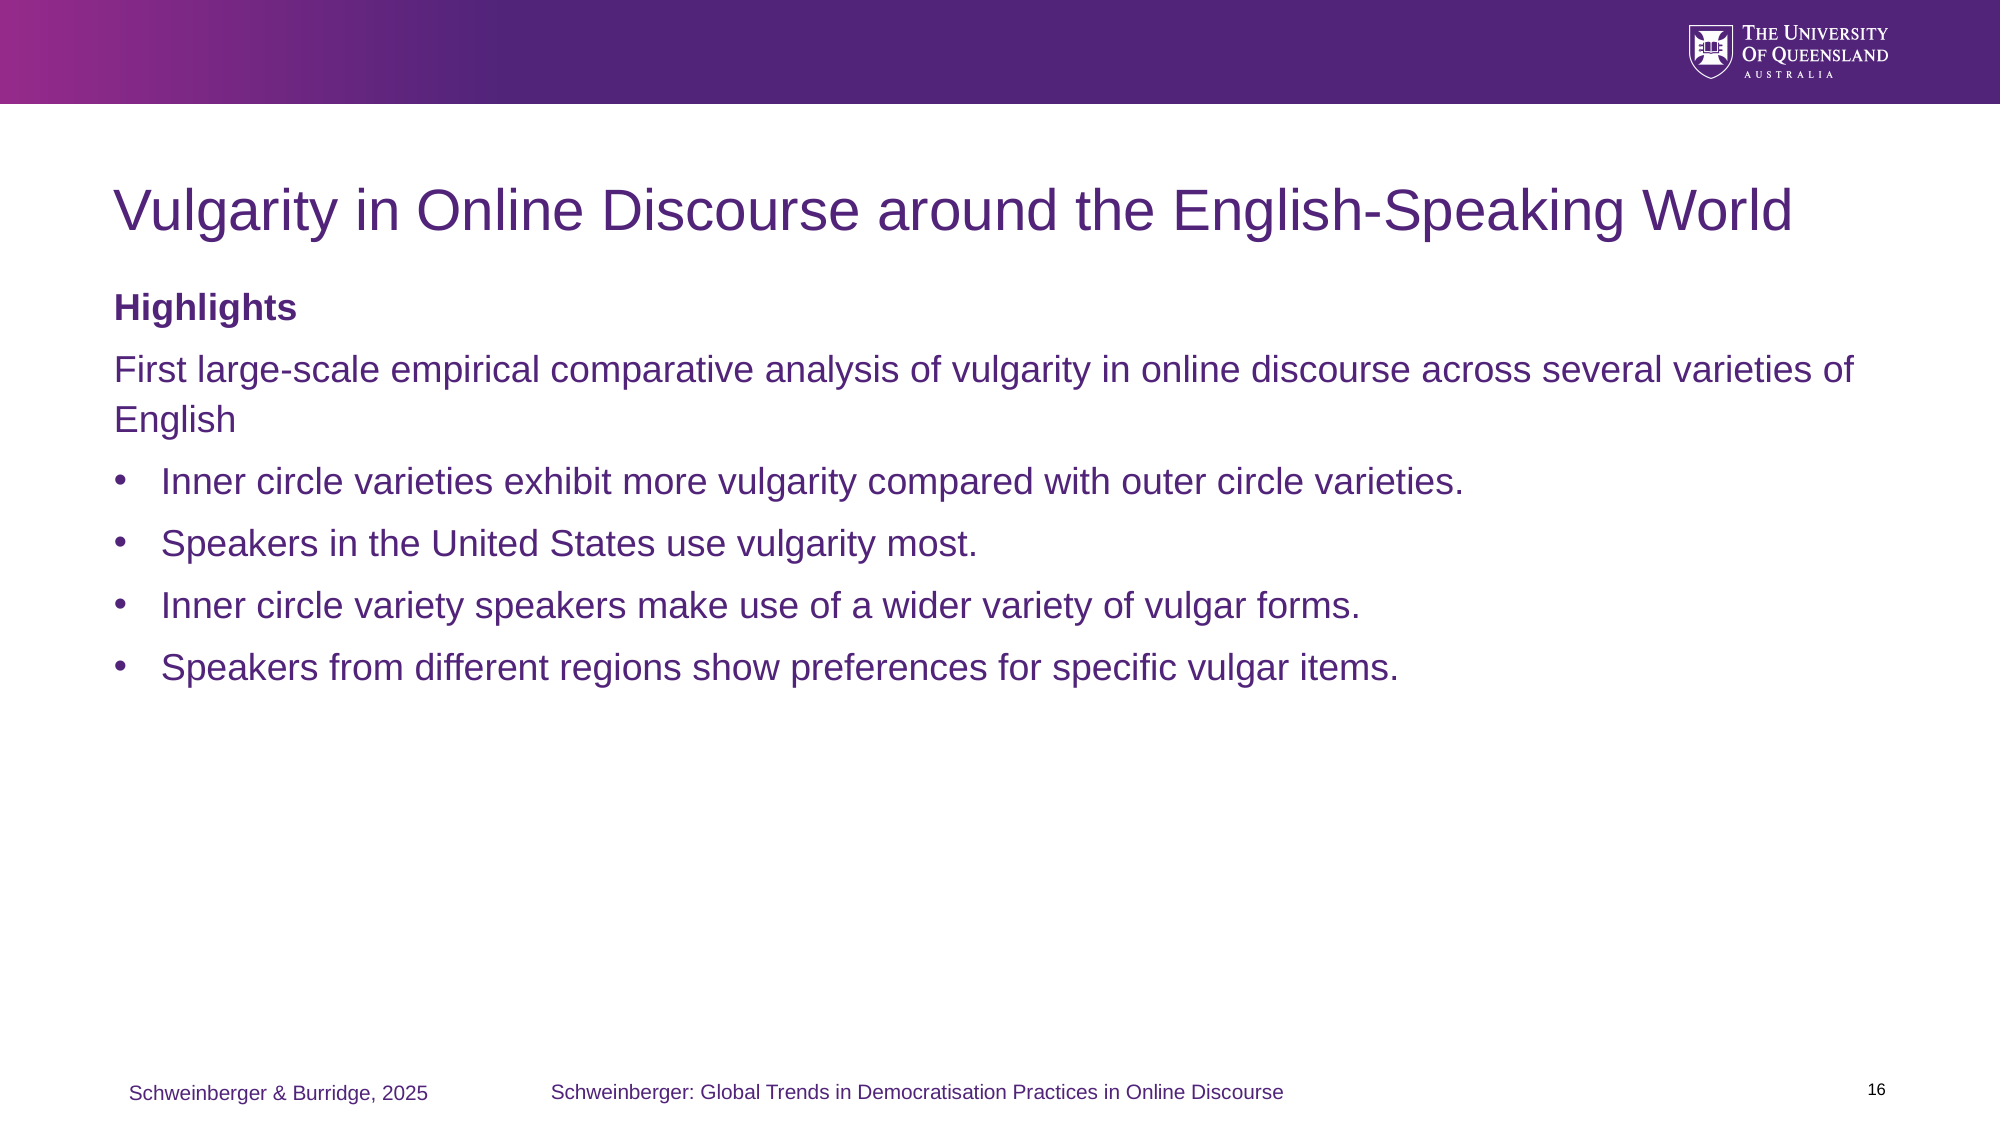

# Vulgarity in Online Discourse around the English-Speaking World
Highlights
First large-scale empirical comparative analysis of vulgarity in online discourse across several varieties of English
Inner circle varieties exhibit more vulgarity compared with outer circle varieties.
Speakers in the United States use vulgarity most.
Inner circle variety speakers make use of a wider variety of vulgar forms.
Speakers from different regions show preferences for specific vulgar items.
16
Schweinberger: Global Trends in Democratisation Practices in Online Discourse
Schweinberger & Burridge, 2025